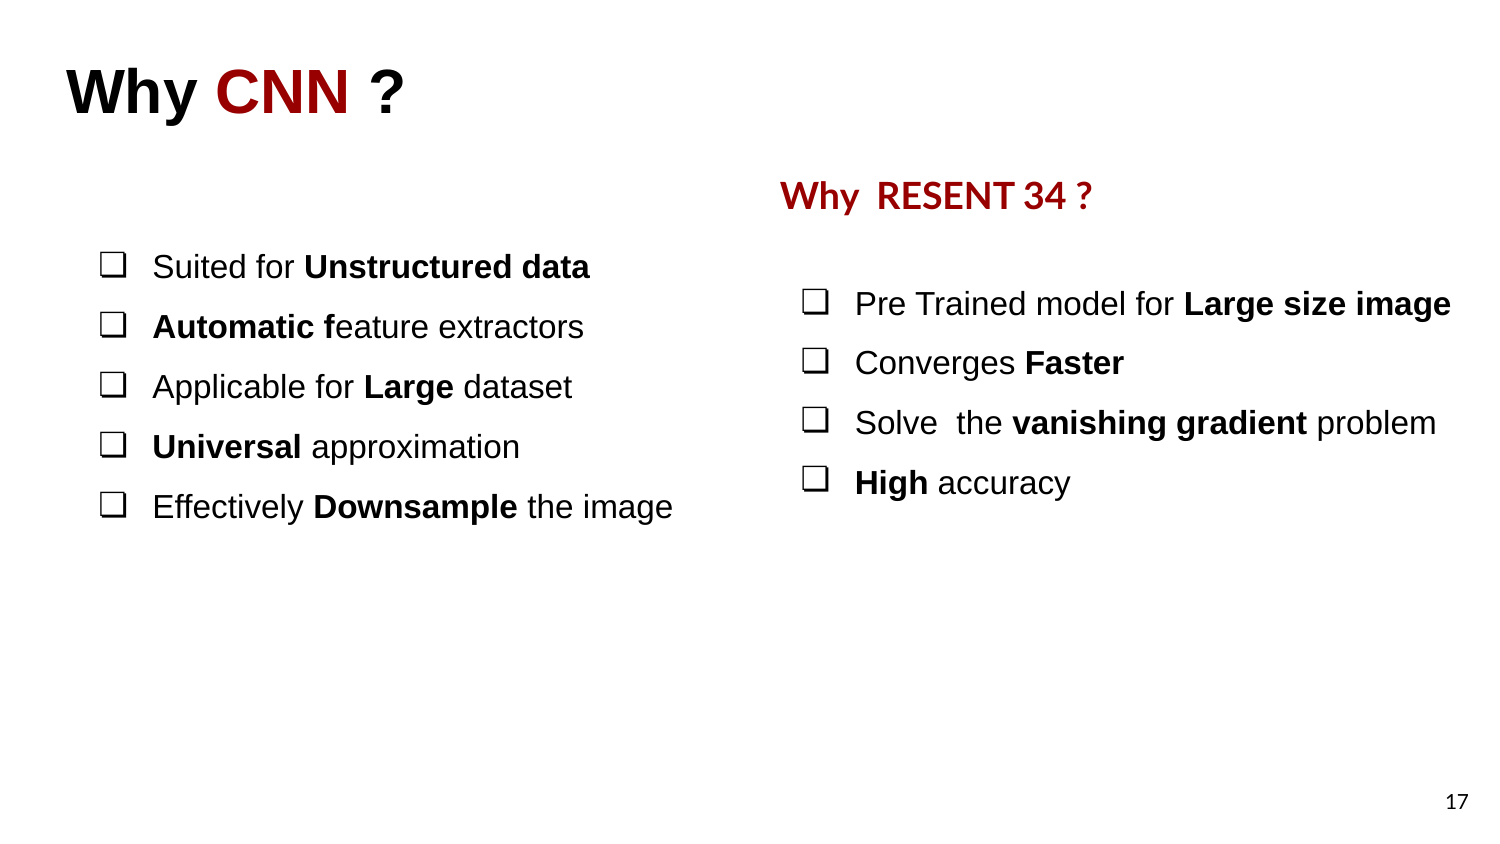

# Why CNN ?
Why  RESENT 34 ?

Pre Trained model for Large size image
Converges Faster
Solve  the vanishing gradient problem
High accuracy

Suited for Unstructured data
Automatic feature extractors
Applicable for Large dataset
Universal approximation
Effectively Downsample the image

17